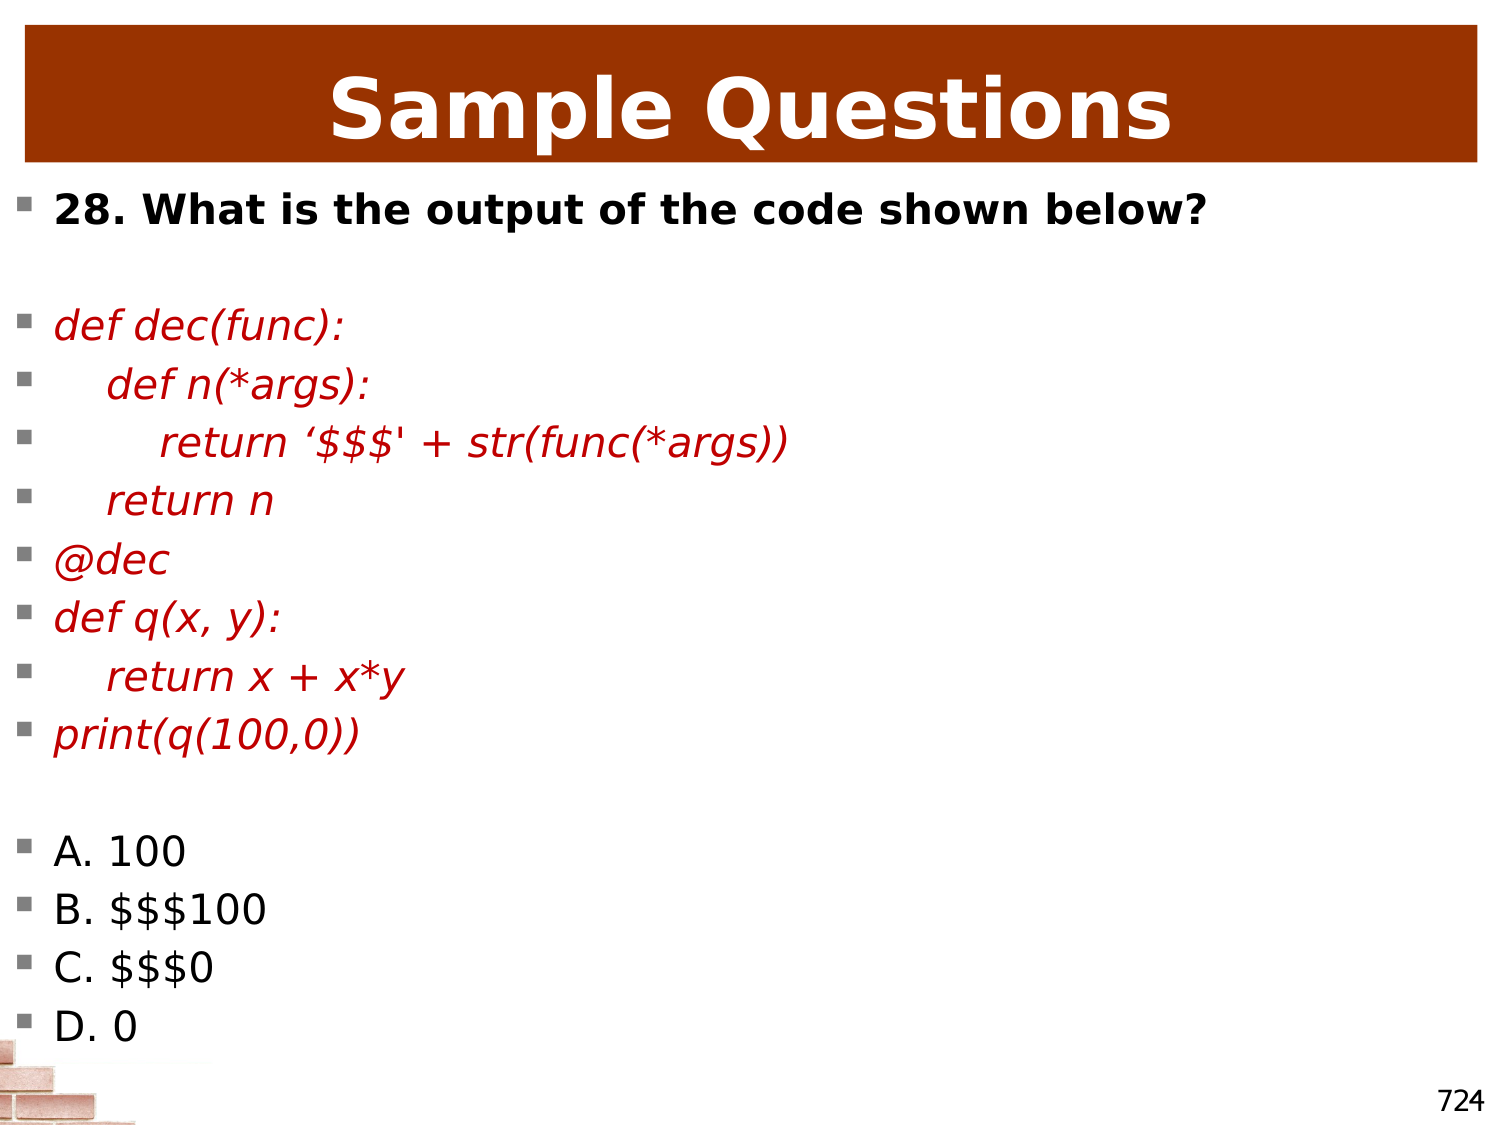

# Sample Questions
28. What is the output of the code shown below?

def dec(func):
    def n(*args):
        return ‘$$$' + str(func(*args))
    return n
@dec
def q(x, y):
    return x + x*y
print(q(100,0))

A. 100
B. $$$100
C. $$$0
D. 0
724